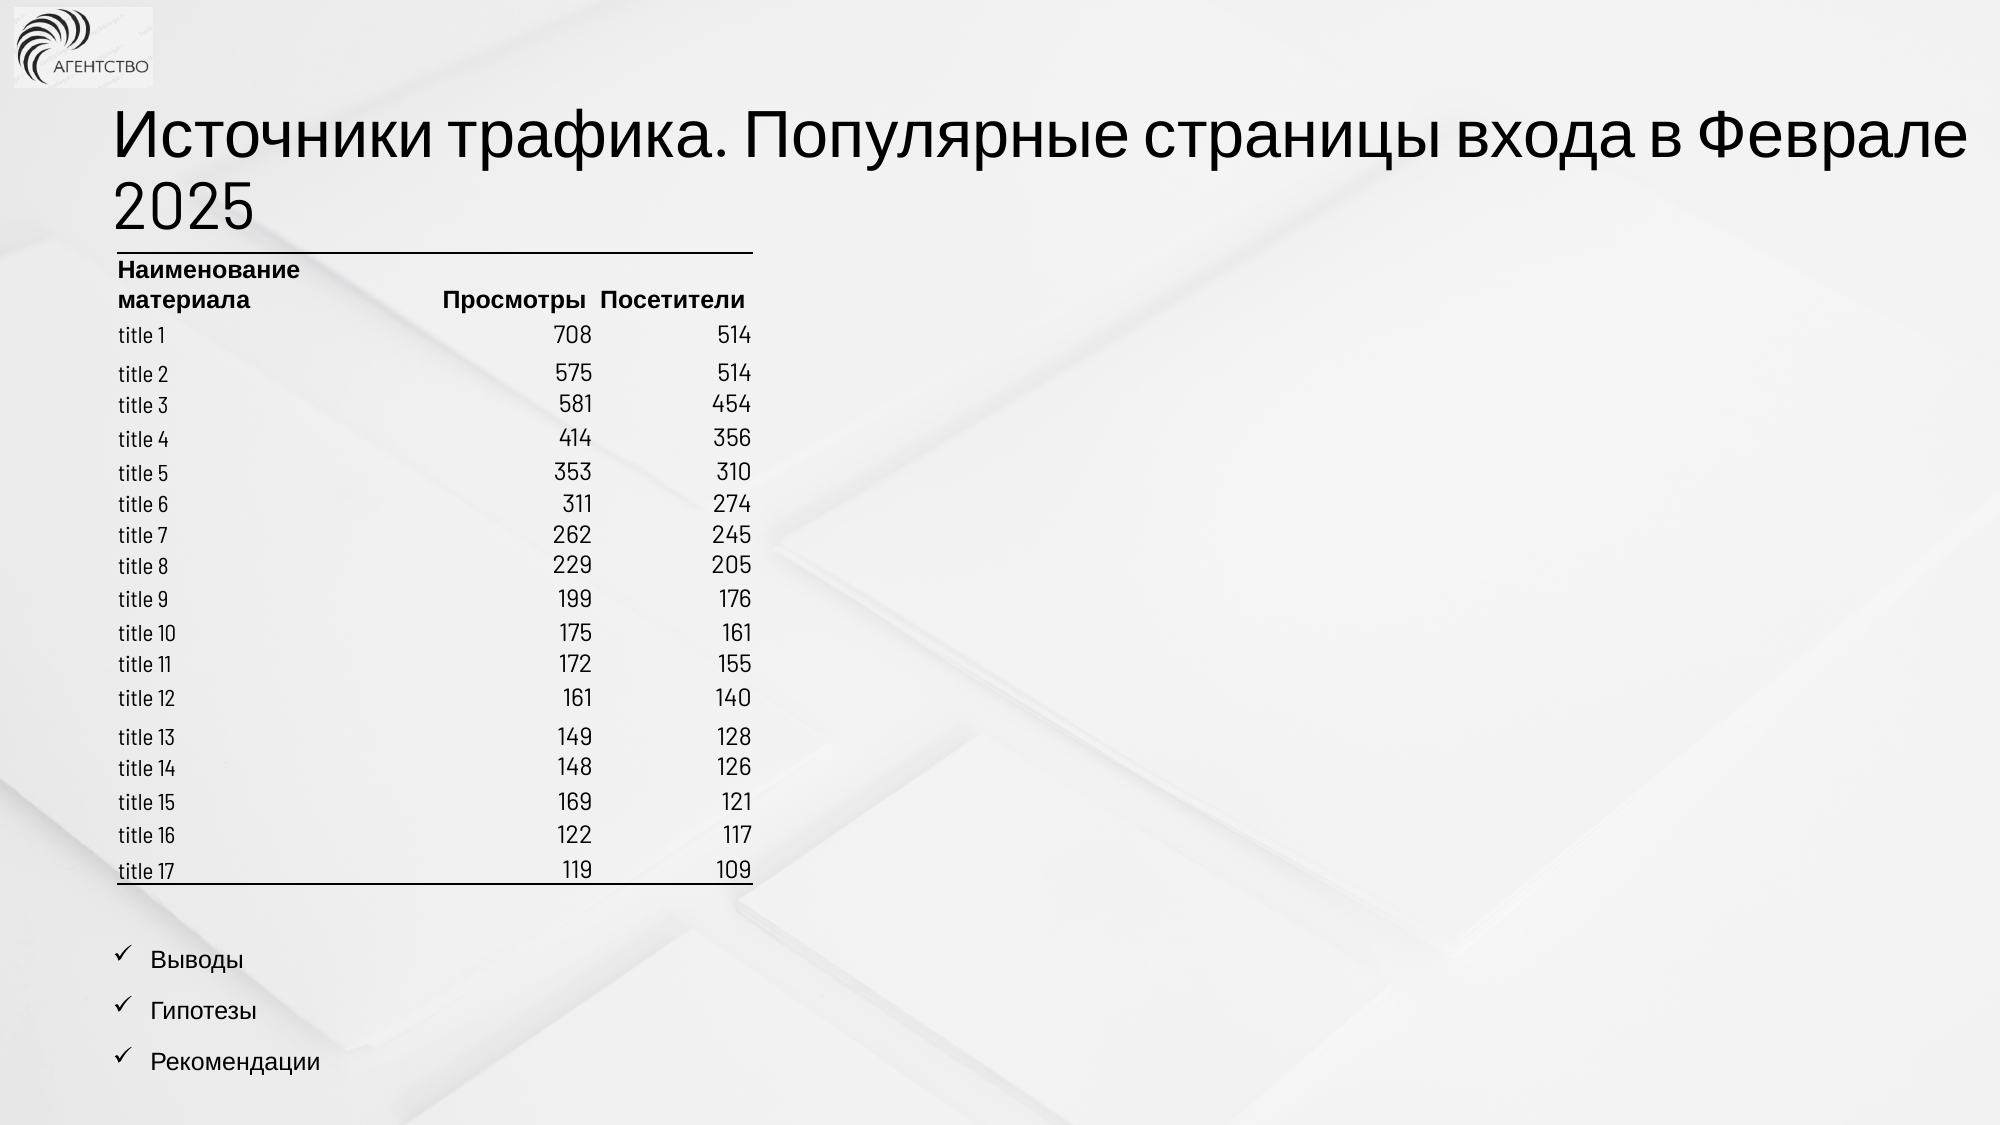

Источники трафика. Популярные страницы входа в Феврале 2025
| Наименование материала | Просмотры | Посетители |
| --- | --- | --- |
| title 1 | 708 | 514 |
| title 2 | 575 | 514 |
| title 3 | 581 | 454 |
| title 4 | 414 | 356 |
| title 5 | 353 | 310 |
| title 6 | 311 | 274 |
| title 7 | 262 | 245 |
| title 8 | 229 | 205 |
| title 9 | 199 | 176 |
| title 10 | 175 | 161 |
| title 11 | 172 | 155 |
| title 12 | 161 | 140 |
| title 13 | 149 | 128 |
| title 14 | 148 | 126 |
| title 15 | 169 | 121 |
| title 16 | 122 | 117 |
| title 17 | 119 | 109 |
Выводы
Гипотезы
Рекомендации